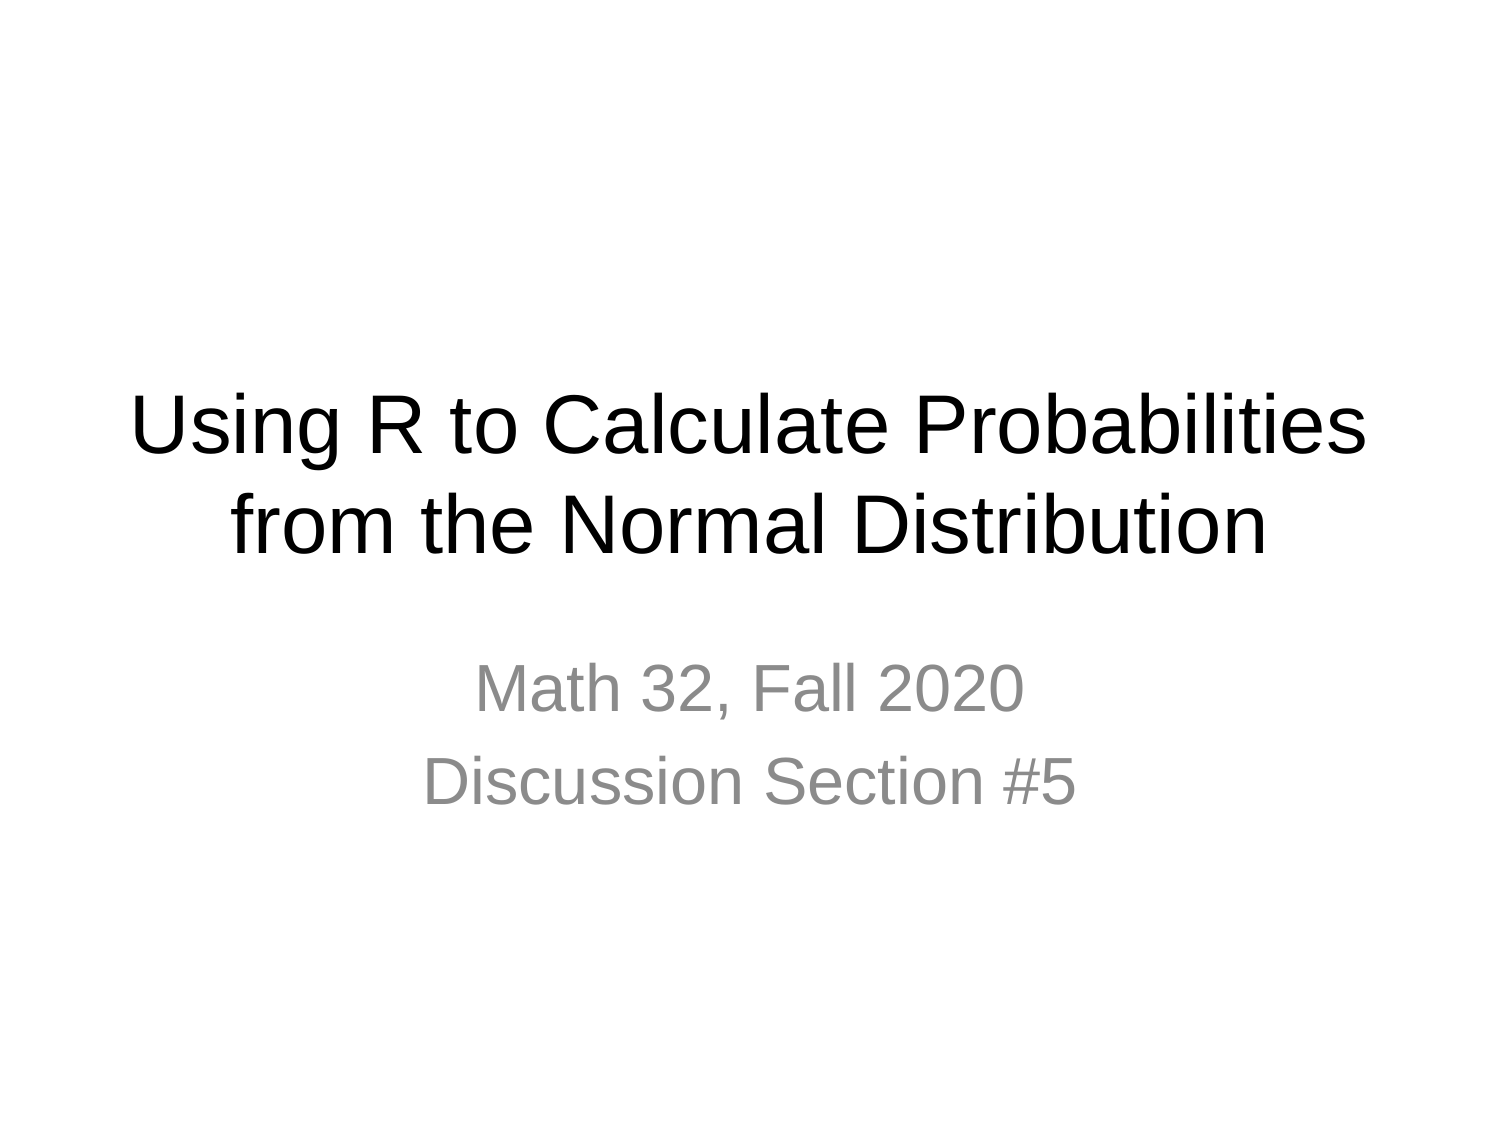

# Using R to Calculate Probabilities from the Normal Distribution
Math 32, Fall 2020
Discussion Section #5